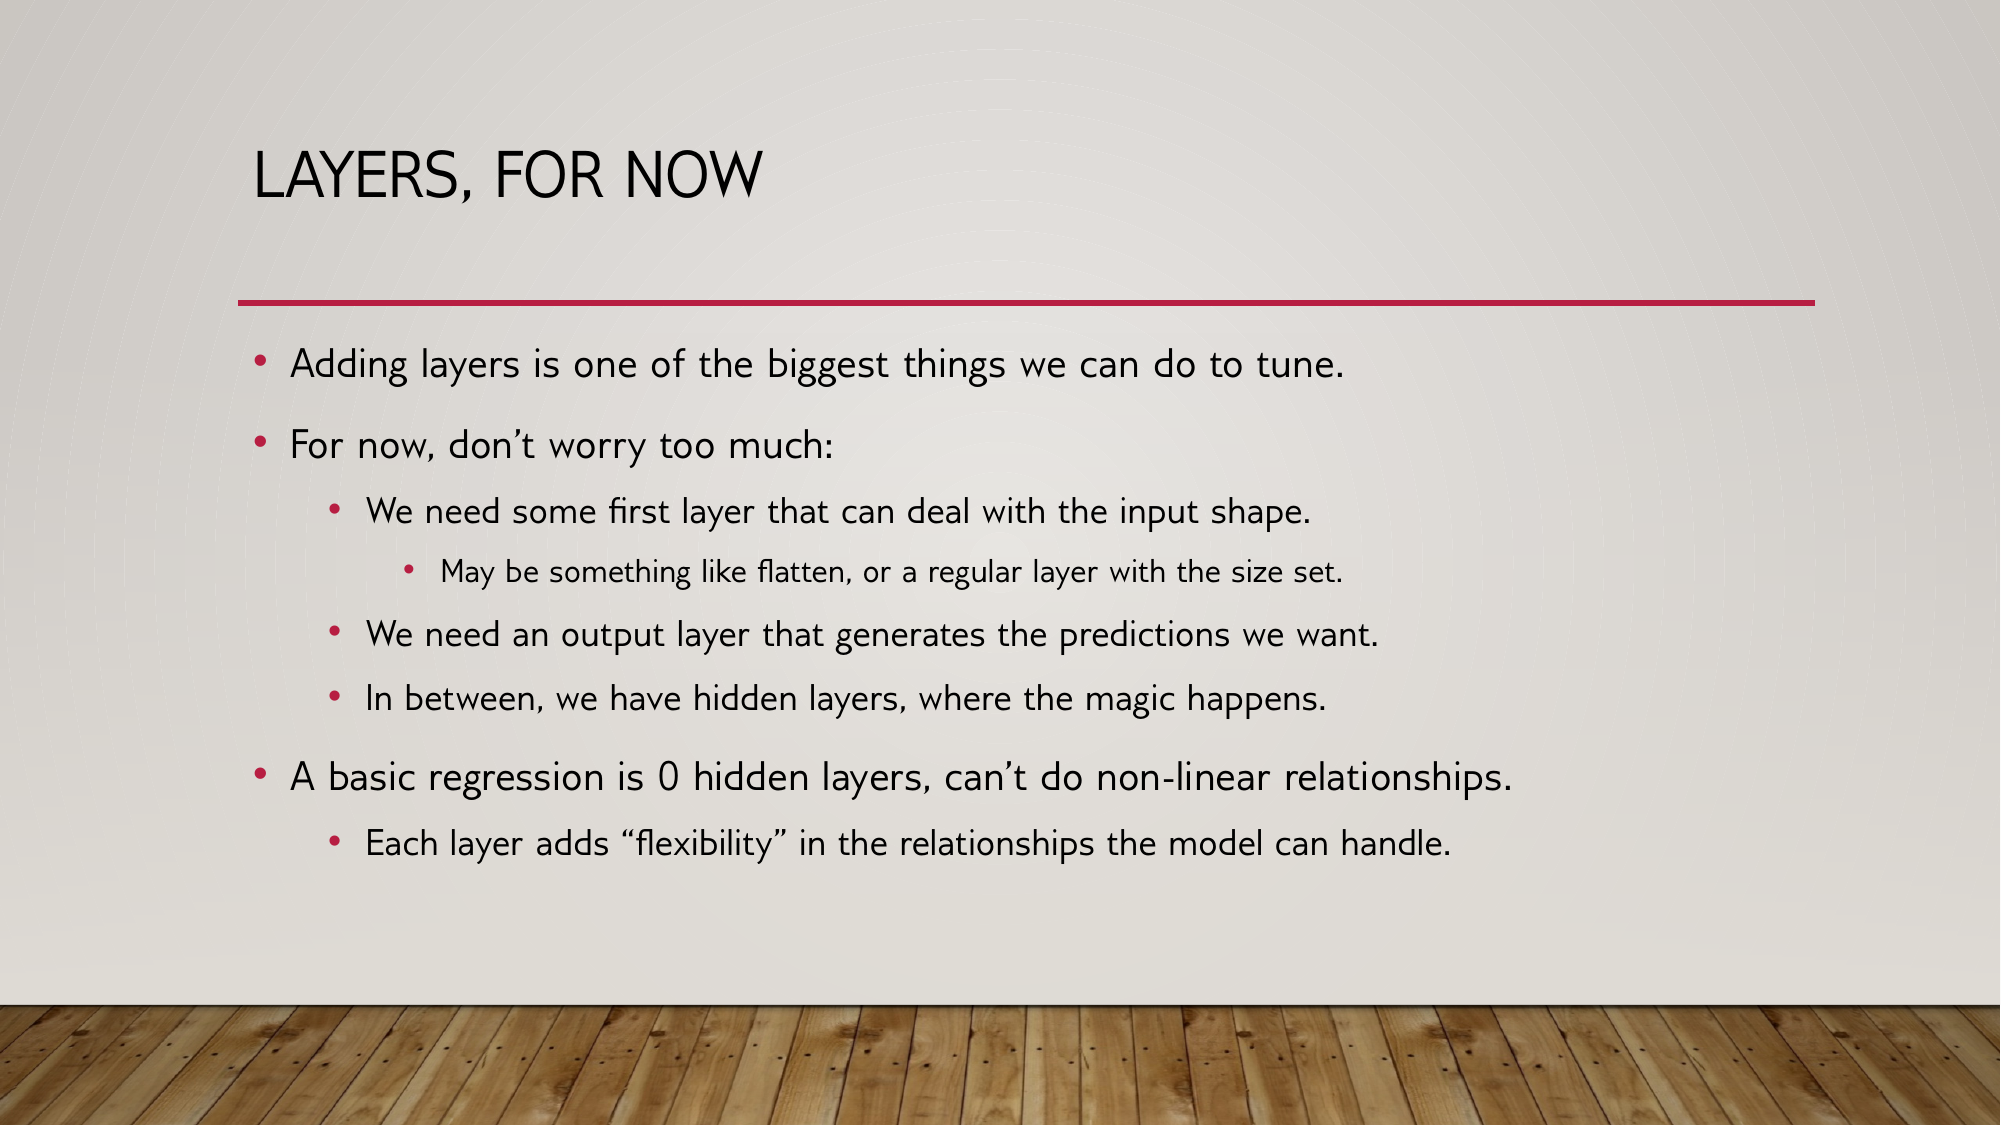

# Layers, For Now
Adding layers is one of the biggest things we can do to tune.
For now, don’t worry too much:
We need some first layer that can deal with the input shape.
May be something like flatten, or a regular layer with the size set.
We need an output layer that generates the predictions we want.
In between, we have hidden layers, where the magic happens.
A basic regression is 0 hidden layers, can’t do non-linear relationships.
Each layer adds “flexibility” in the relationships the model can handle.